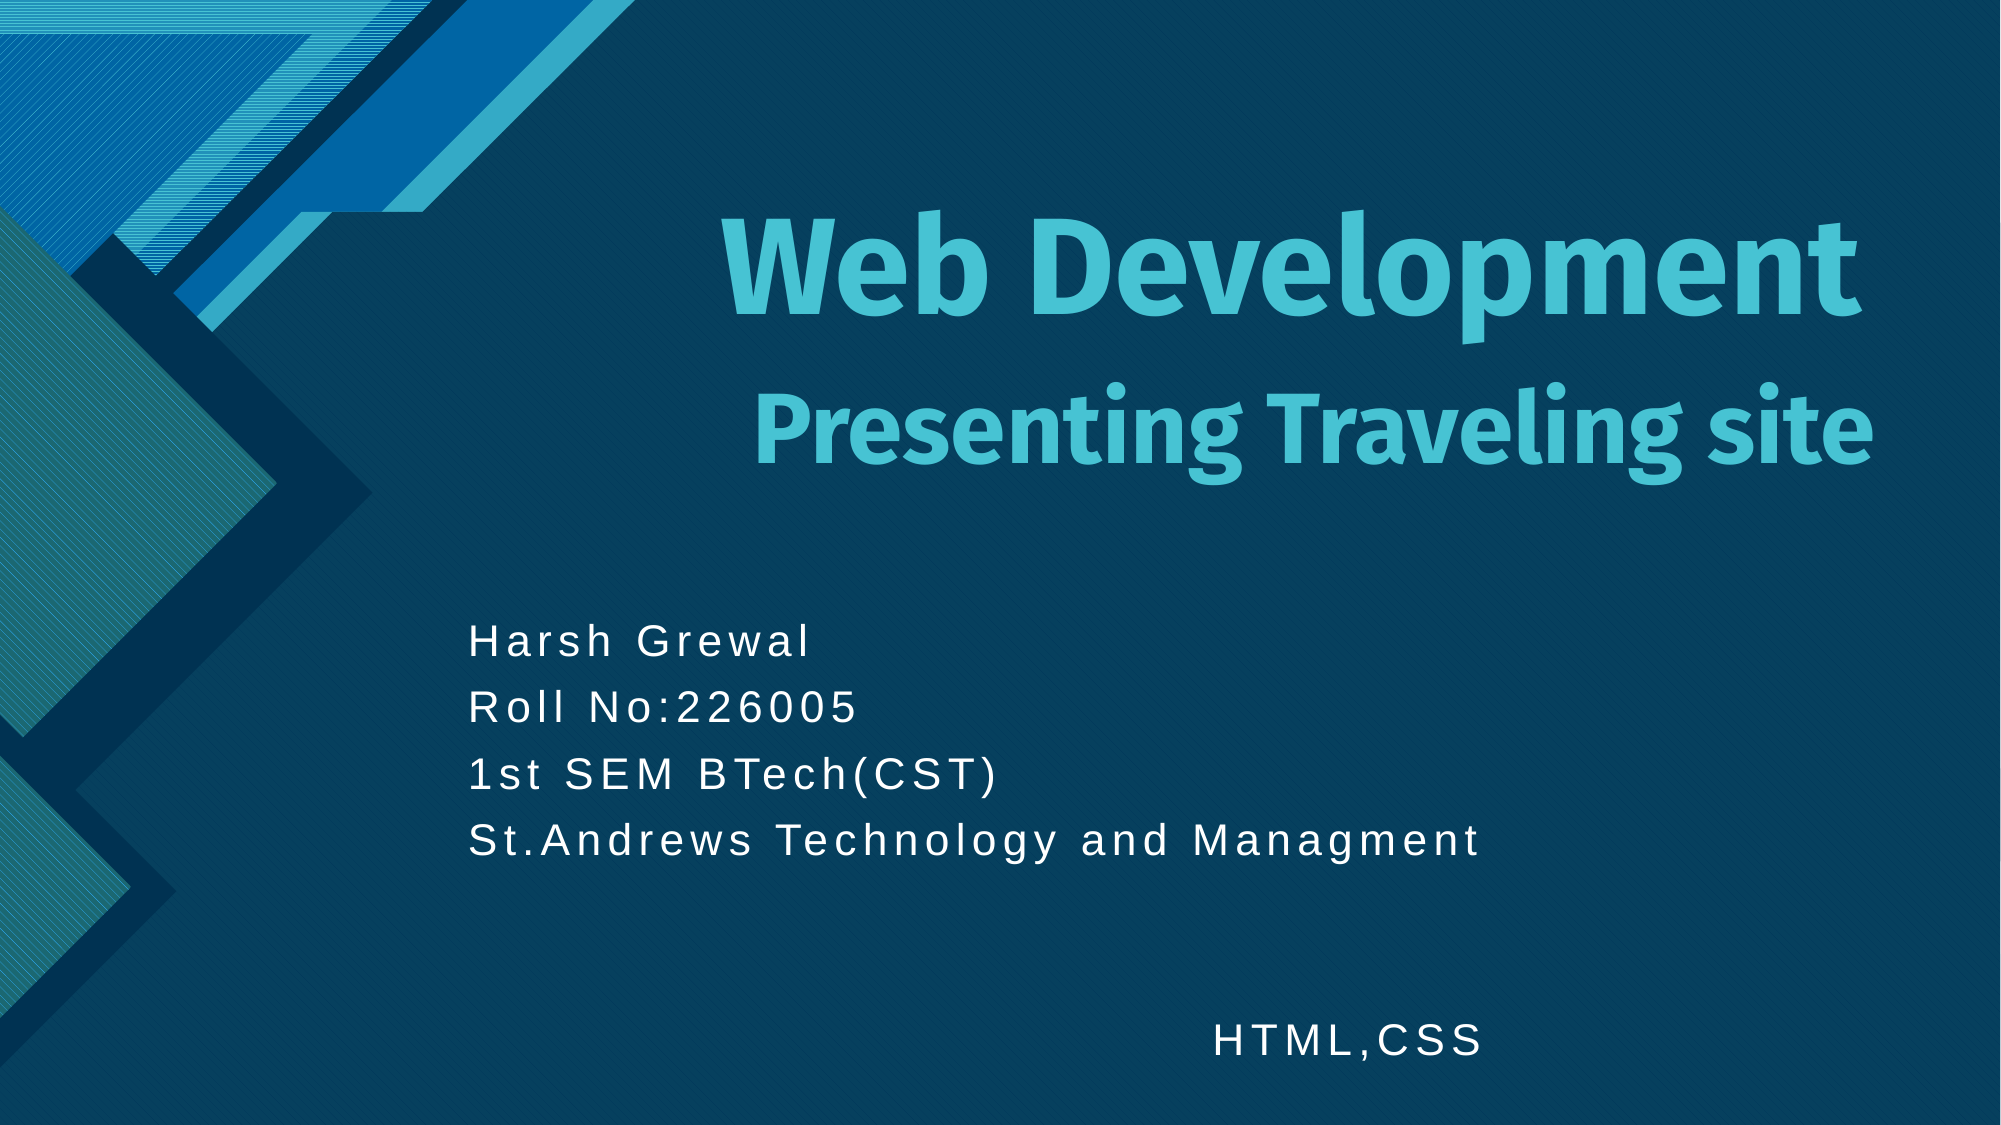

# Web Development Presenting Traveling site
Harsh Grewal
Roll No:226005
1st SEM BTech(CST)
St.Andrews Technology and Managment

 														                                 HTML,CSS